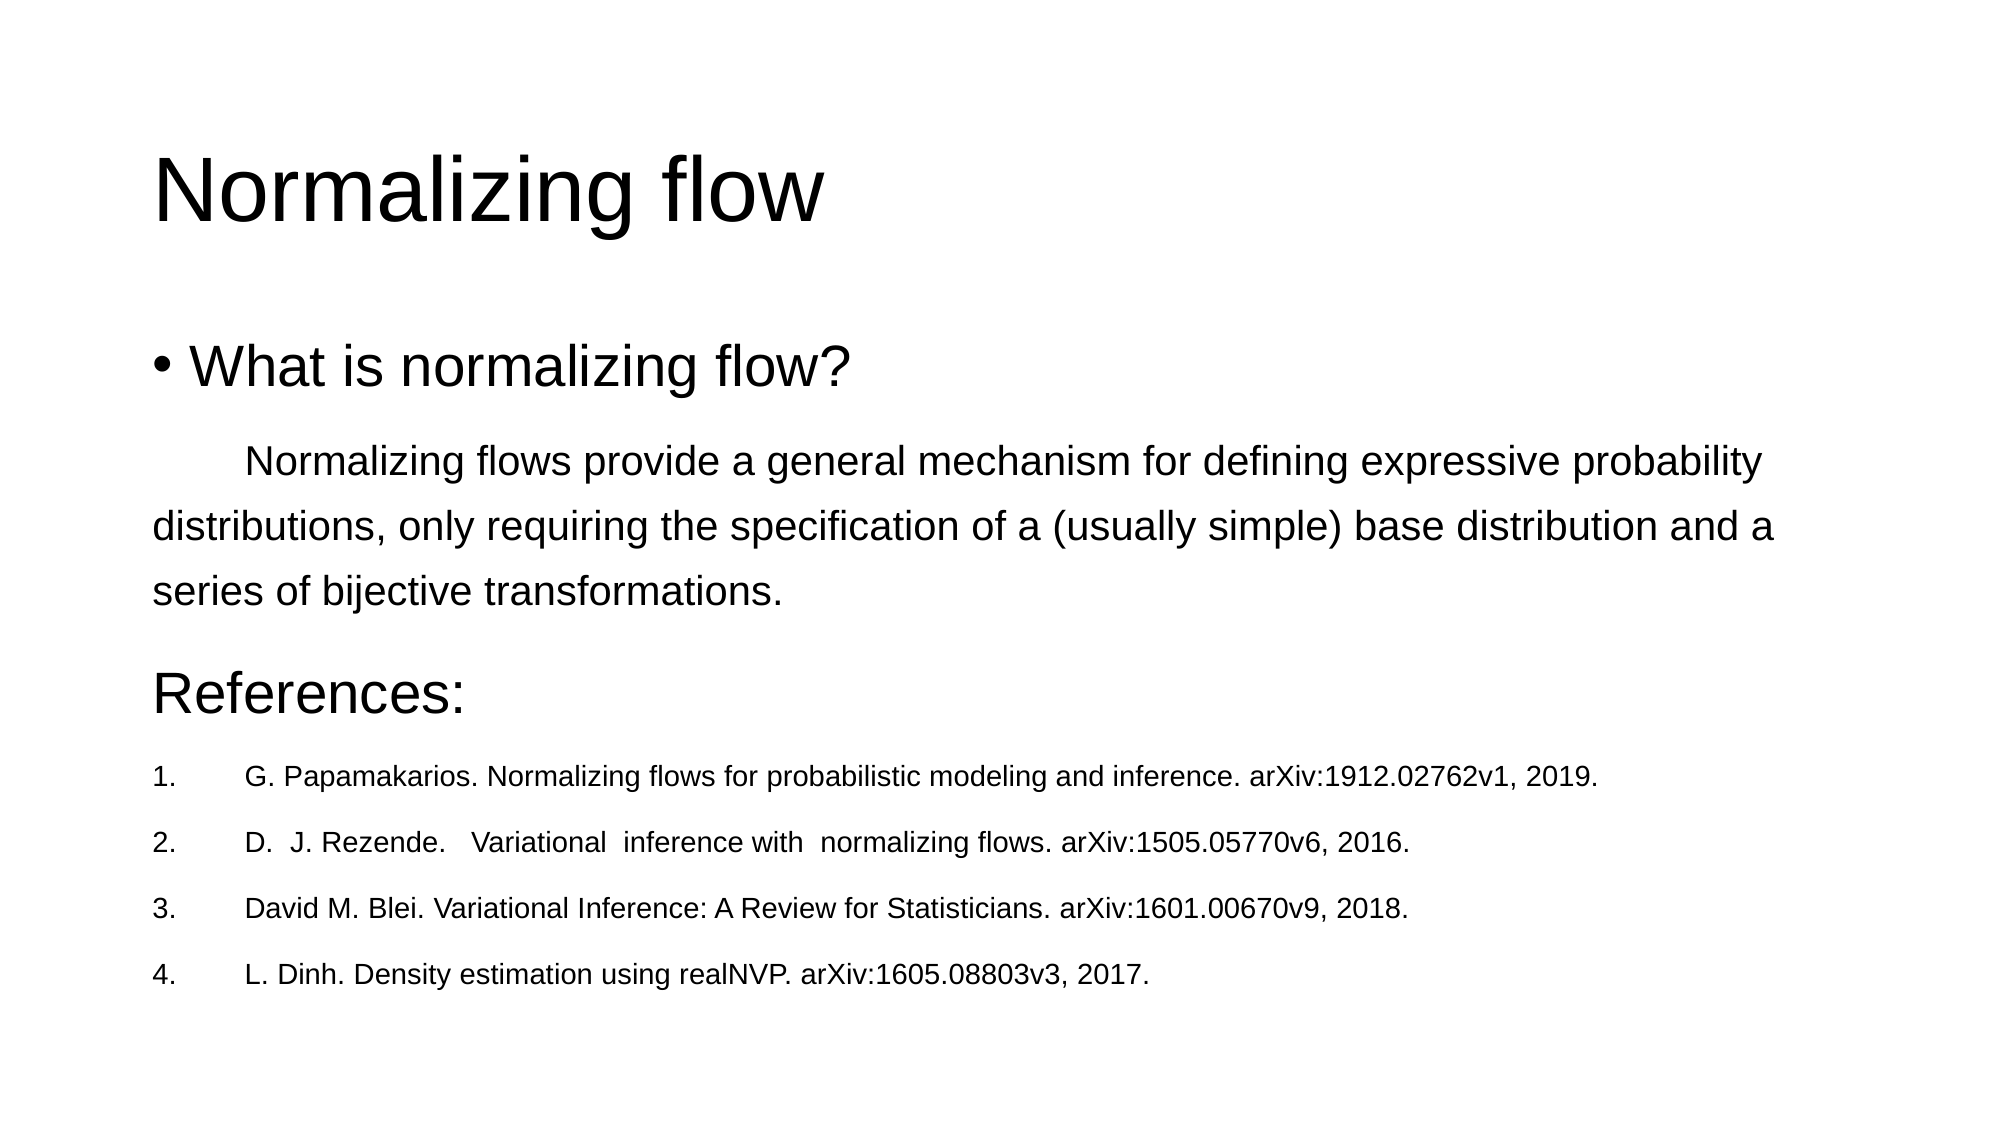

# Normalizing flow
What is normalizing flow?
        Normalizing flows provide a general mechanism for defining expressive probability distributions, only requiring the specification of a (usually simple) base distribution and a series of bijective transformations.
References:
G. Papamakarios. Normalizing flows for probabilistic modeling and inference. arXiv:1912.02762v1, 2019.
D.  J. Rezende.   Variational  inference with  normalizing flows. arXiv:1505.05770v6, 2016.
David M. Blei. Variational Inference: A Review for Statisticians. arXiv:1601.00670v9, 2018.
L. Dinh. Density estimation using realNVP. arXiv:1605.08803v3, 2017.